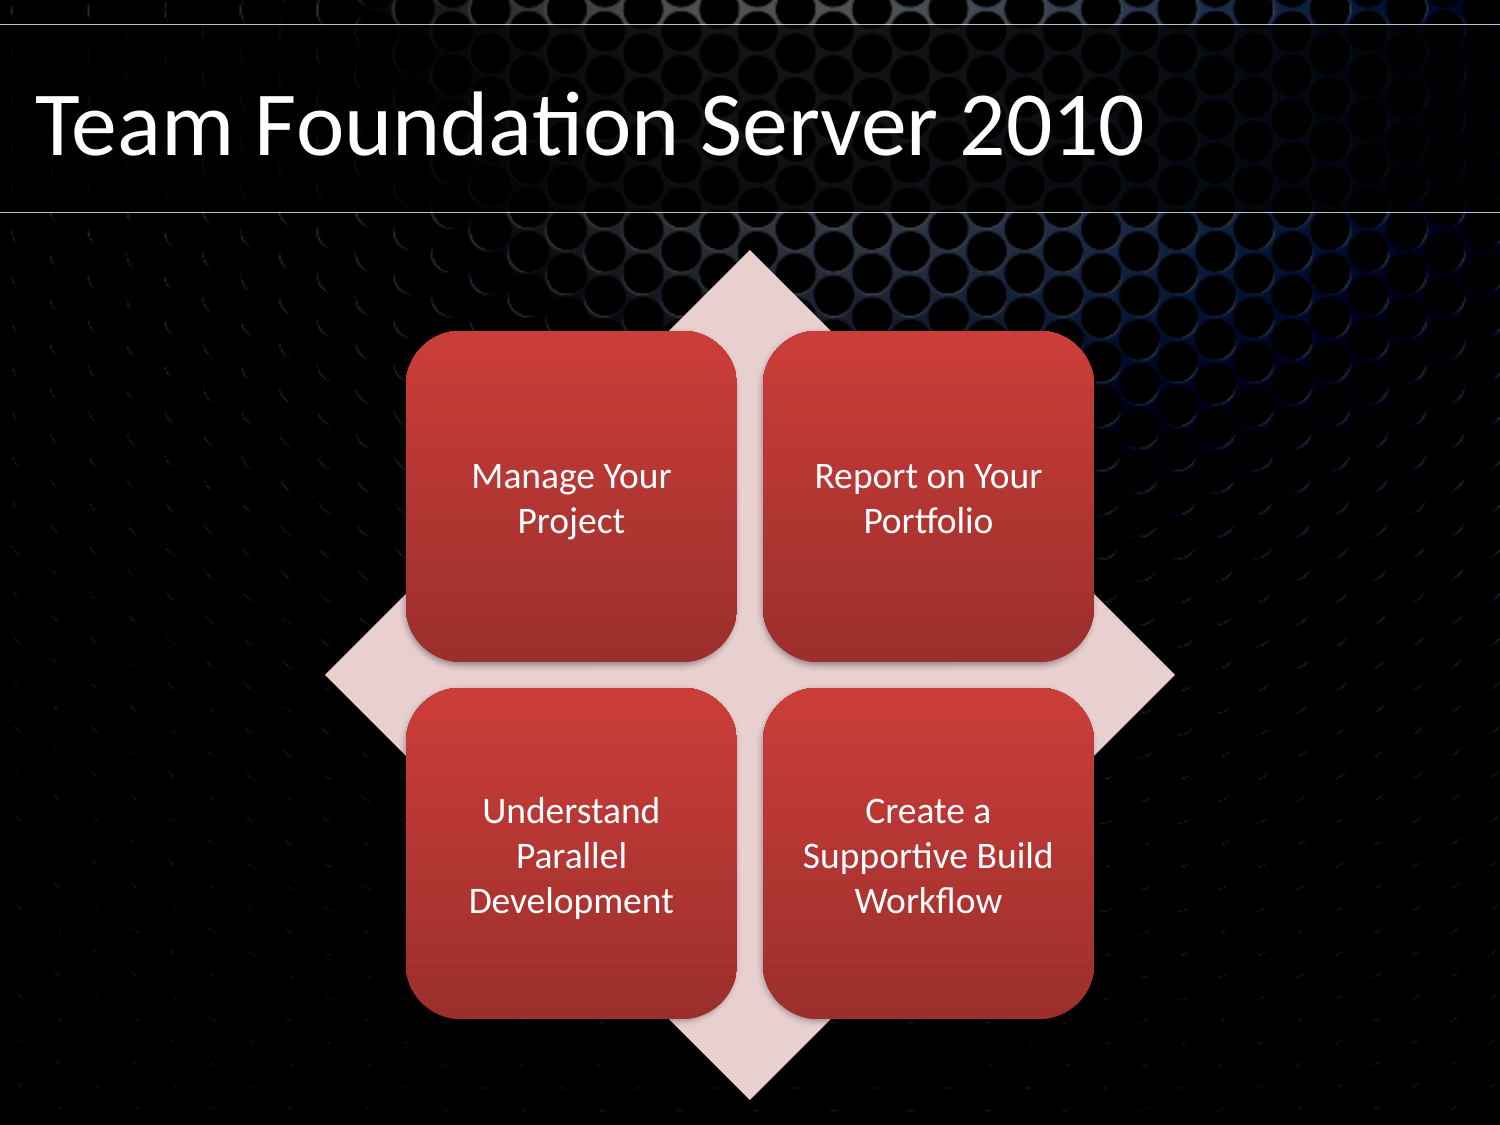

# Team Foundation Server 2010
Manage Your Project
Report on Your Portfolio
Understand Parallel Development
Create a Supportive Build Workflow